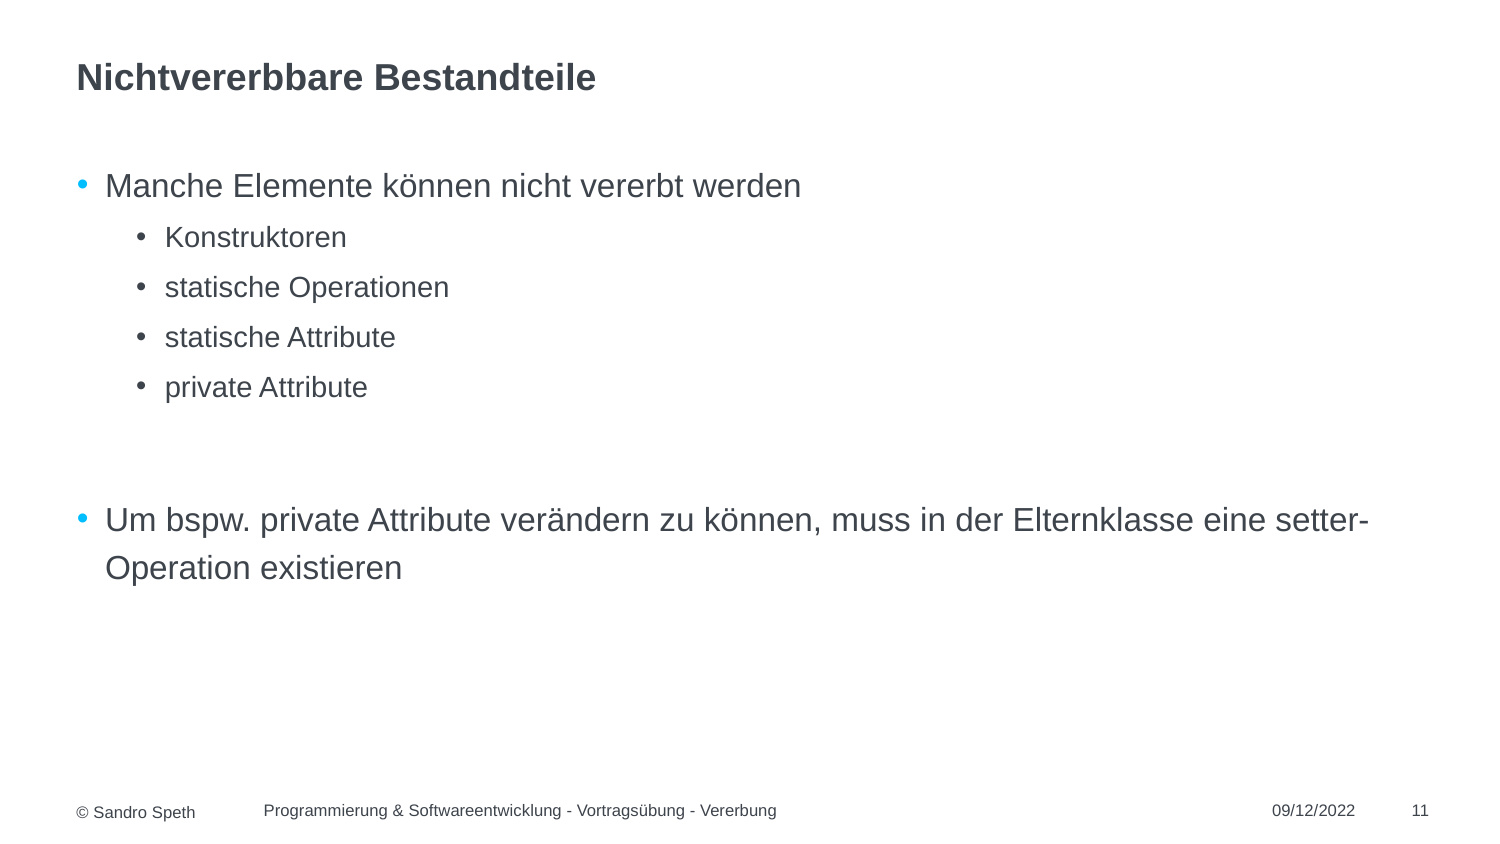

# Nichtvererbbare Bestandteile
Manche Elemente können nicht vererbt werden
Konstruktoren
statische Operationen
statische Attribute
private Attribute

Um bspw. private Attribute verändern zu können, muss in der Elternklasse eine setter-Operation existieren

Programmierung & Softwareentwicklung - Vortragsübung - Vererbung
09/12/2022
11